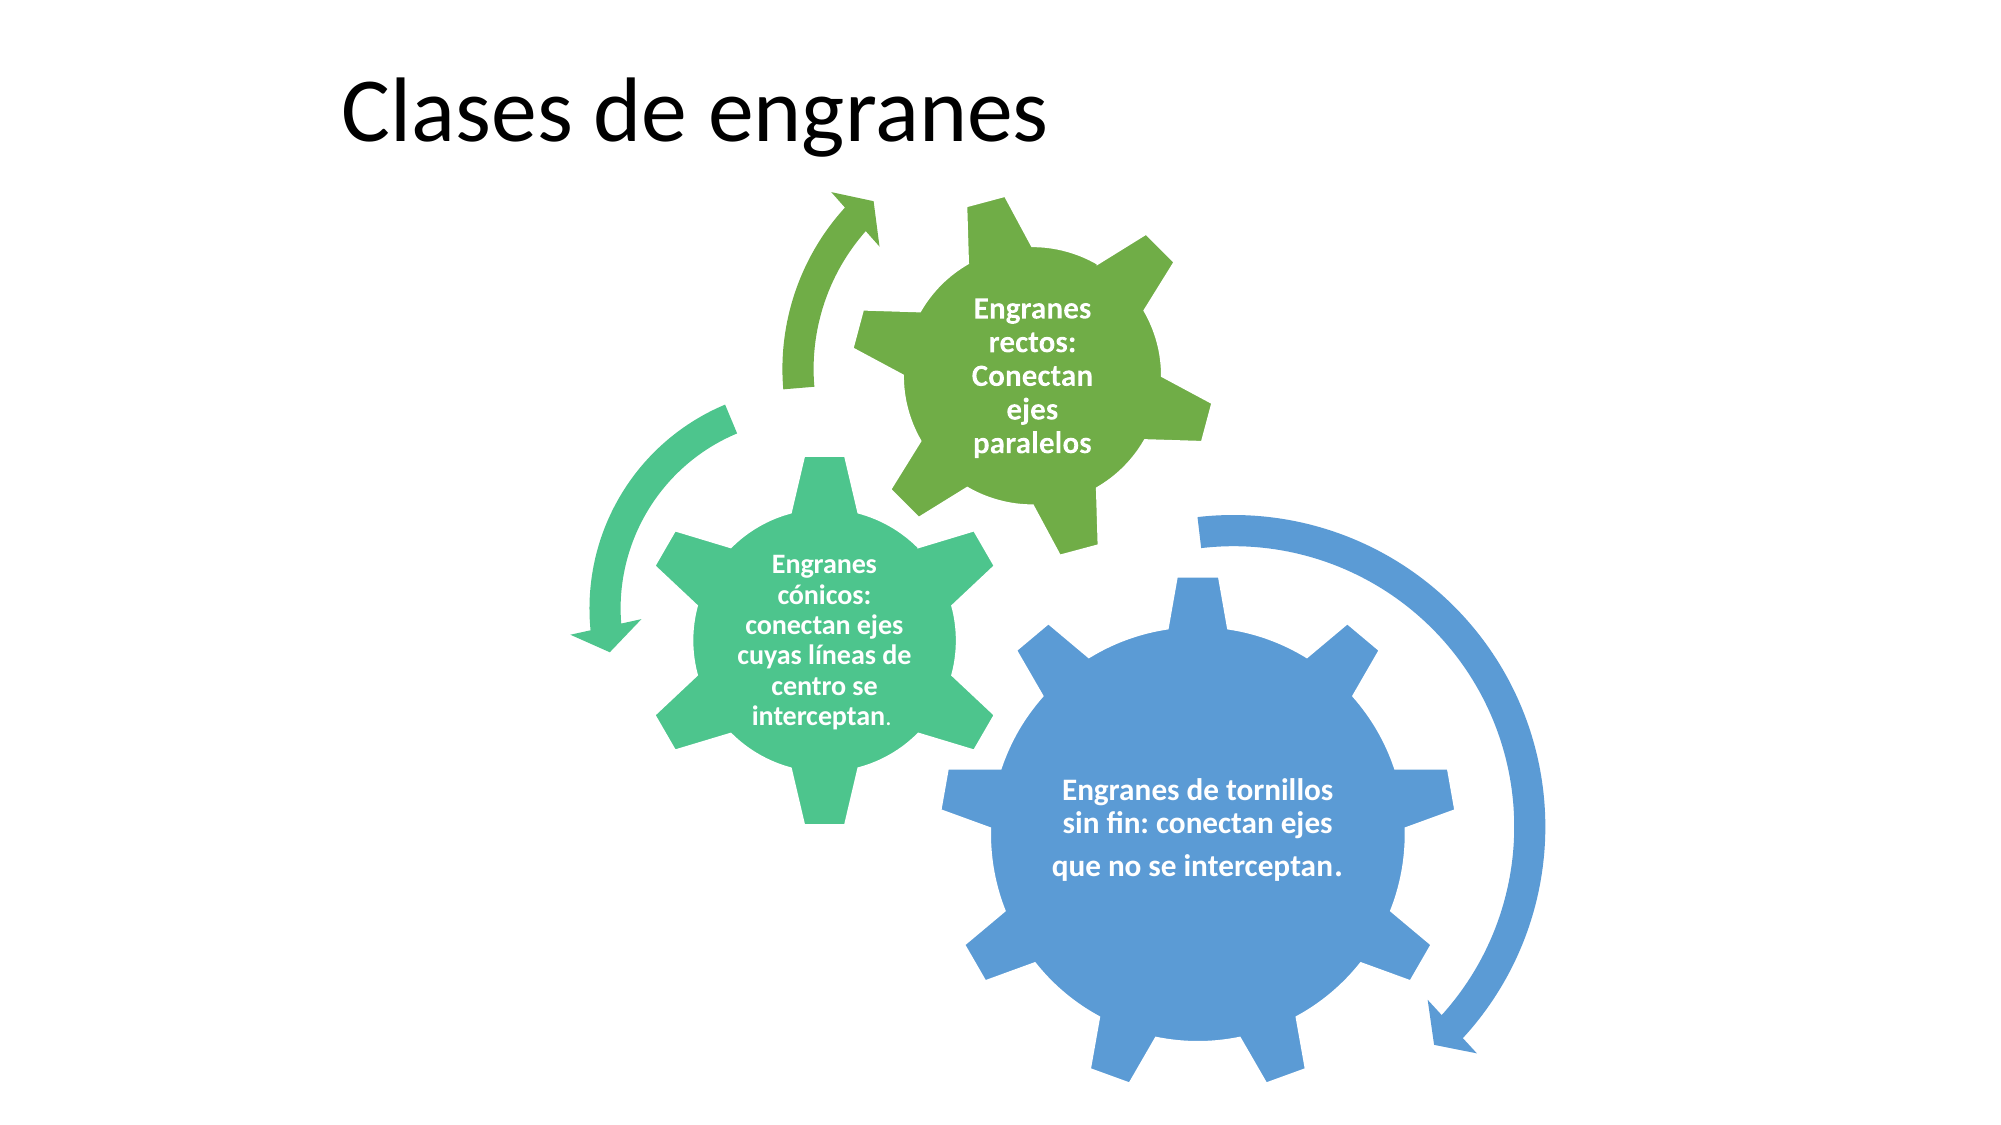

# Clases de engranes
Engranes de tornillos sin fin: conectan ejes que no se interceptan.
Engranes cónicos: conectan ejes cuyas líneas de centro se interceptan.
Engranes rectos: Conectan ejes paralelos